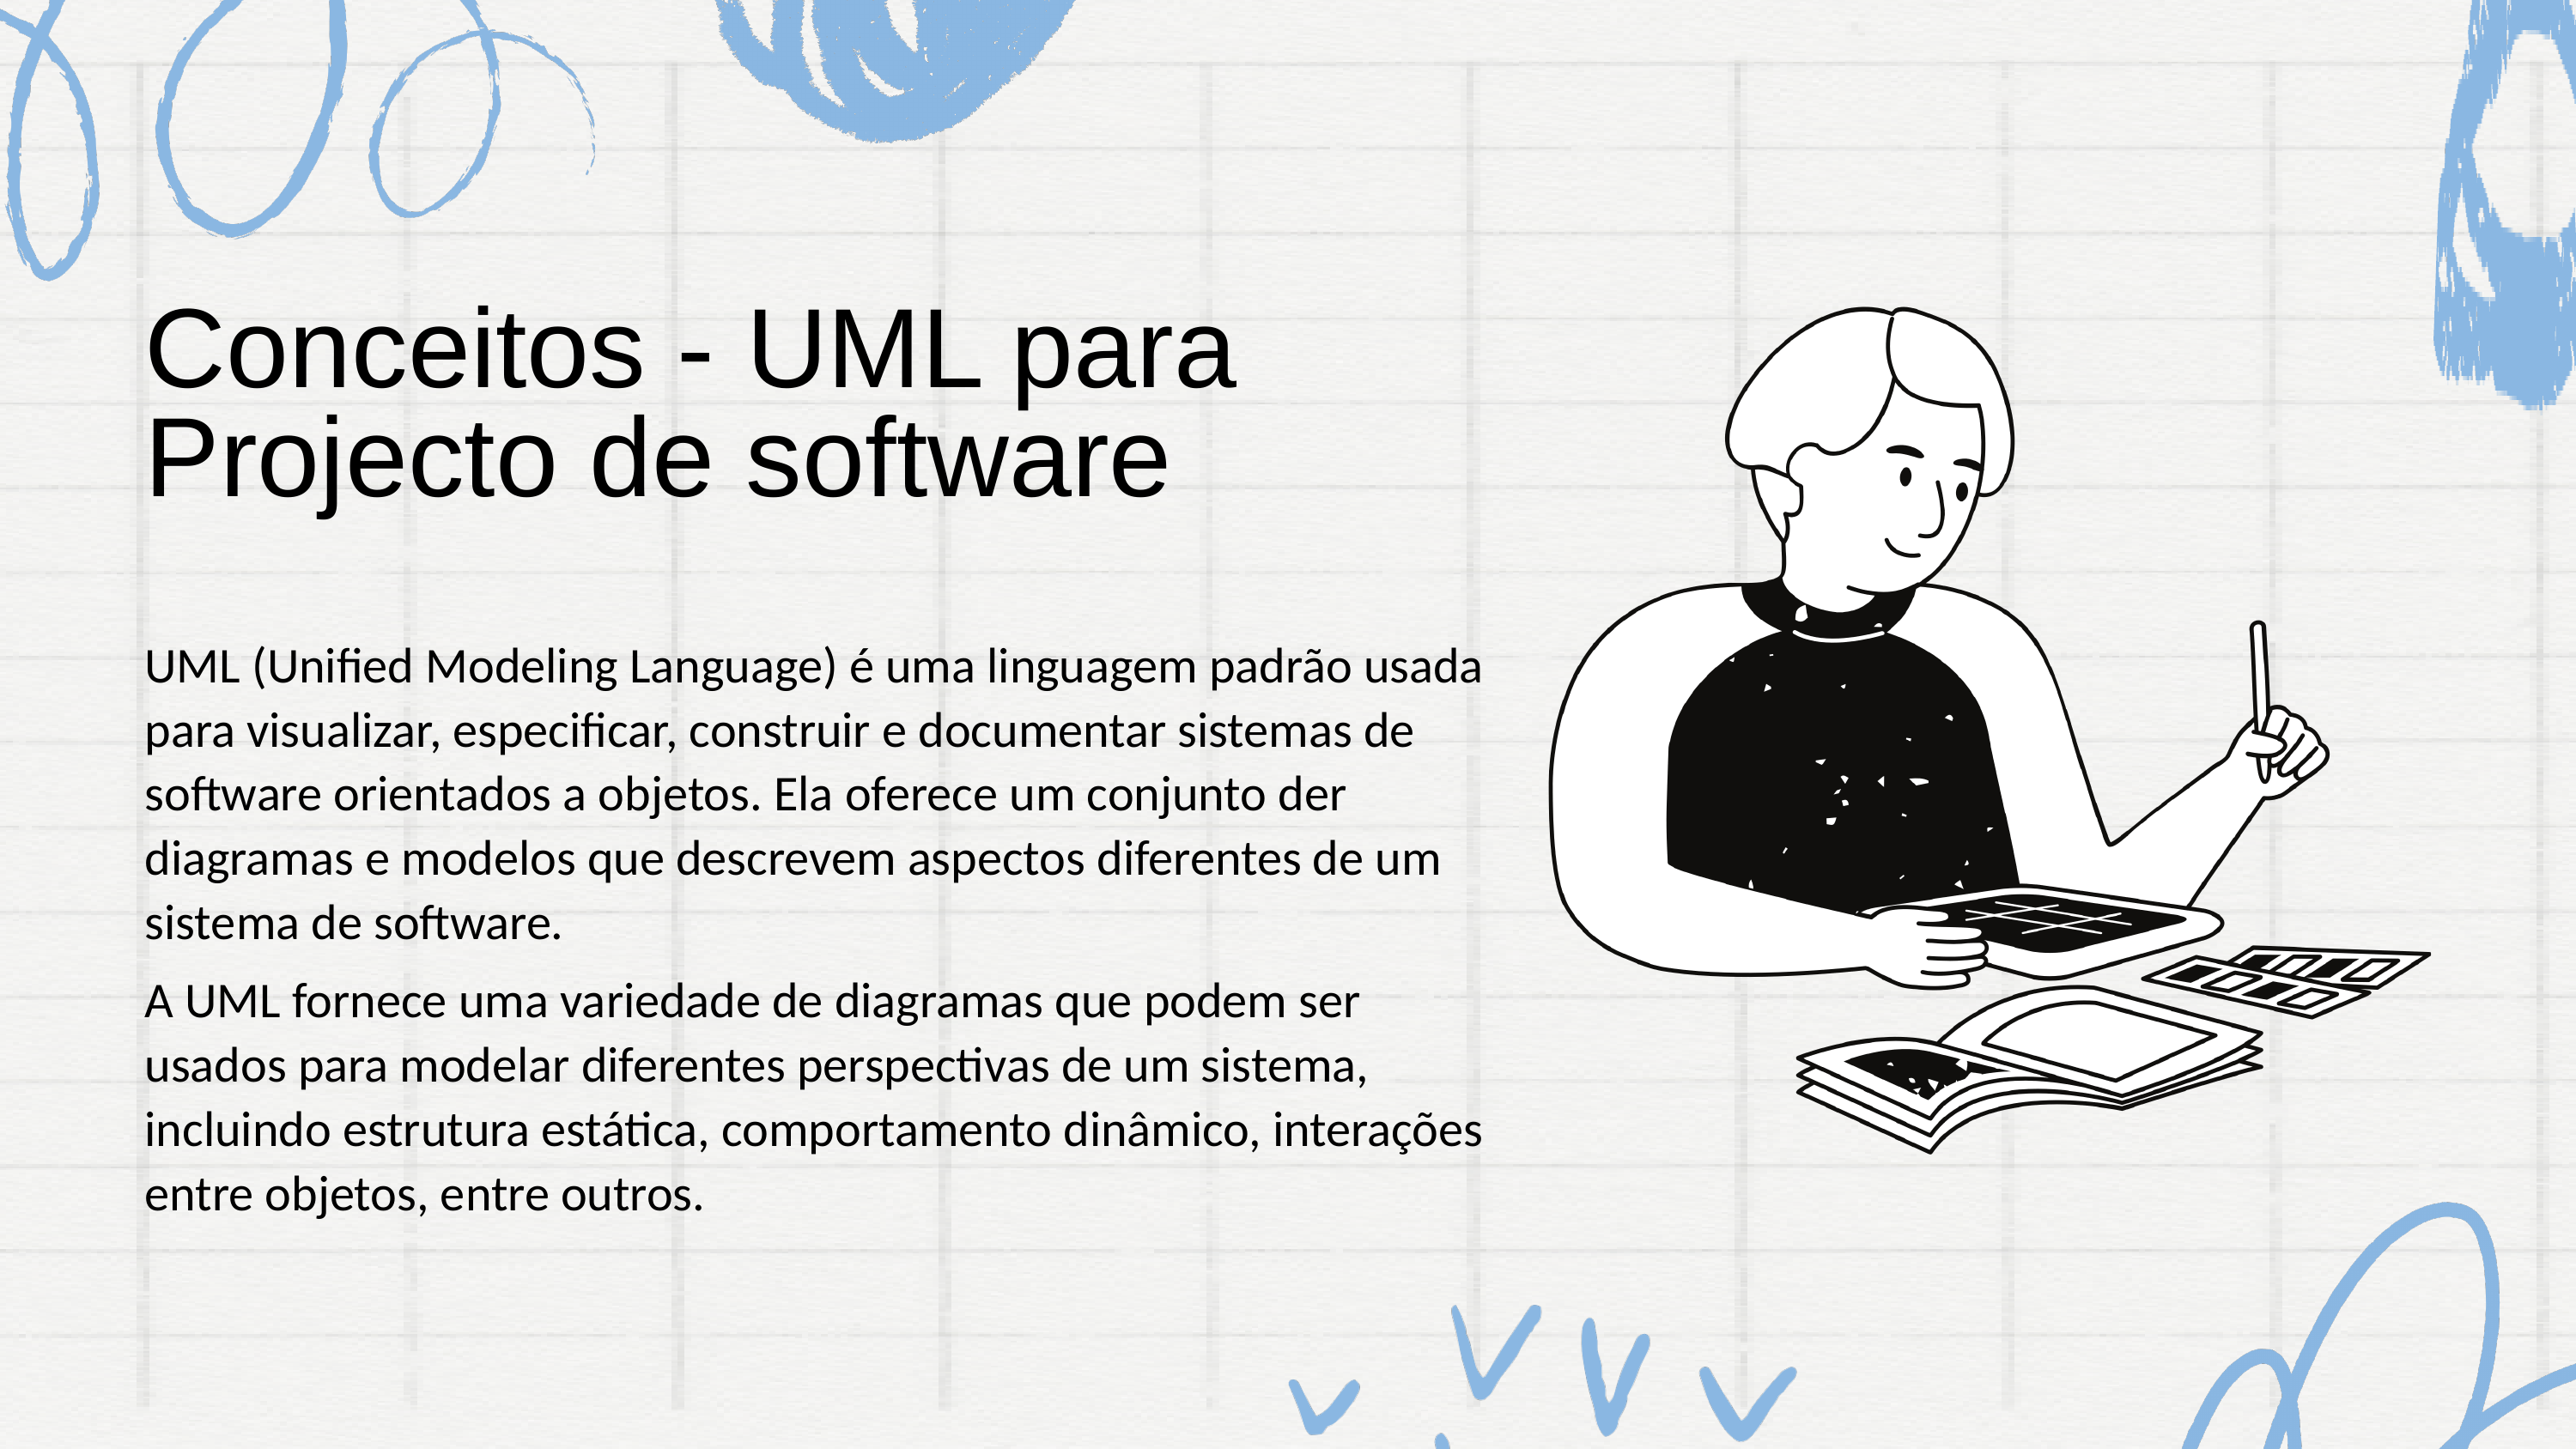

Conceitos - UML para Projecto de software

UML (Unified Modeling Language) é uma linguagem padrão usada para visualizar, especificar, construir e documentar sistemas de software orientados a objetos. Ela oferece um conjunto der diagramas e modelos que descrevem aspectos diferentes de um sistema de software.
A UML fornece uma variedade de diagramas que podem ser usados para modelar diferentes perspectivas de um sistema, incluindo estrutura estática, comportamento dinâmico, interações entre objetos, entre outros.